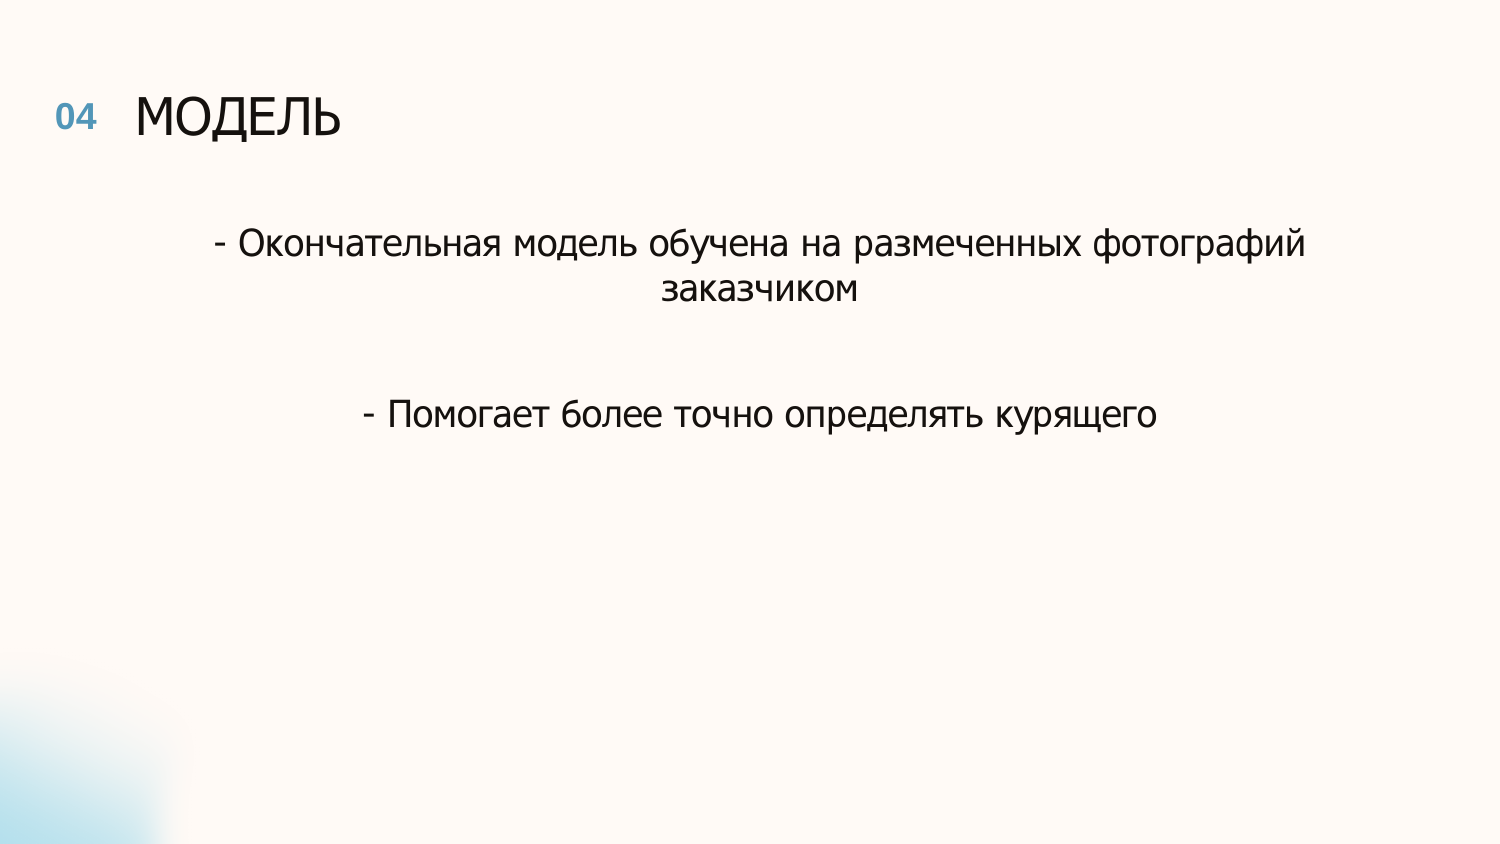

МОДЕЛЬ
# 04
- Окончательная модель обучена на размеченных фотографий заказчиком
- Помогает более точно определять курящего